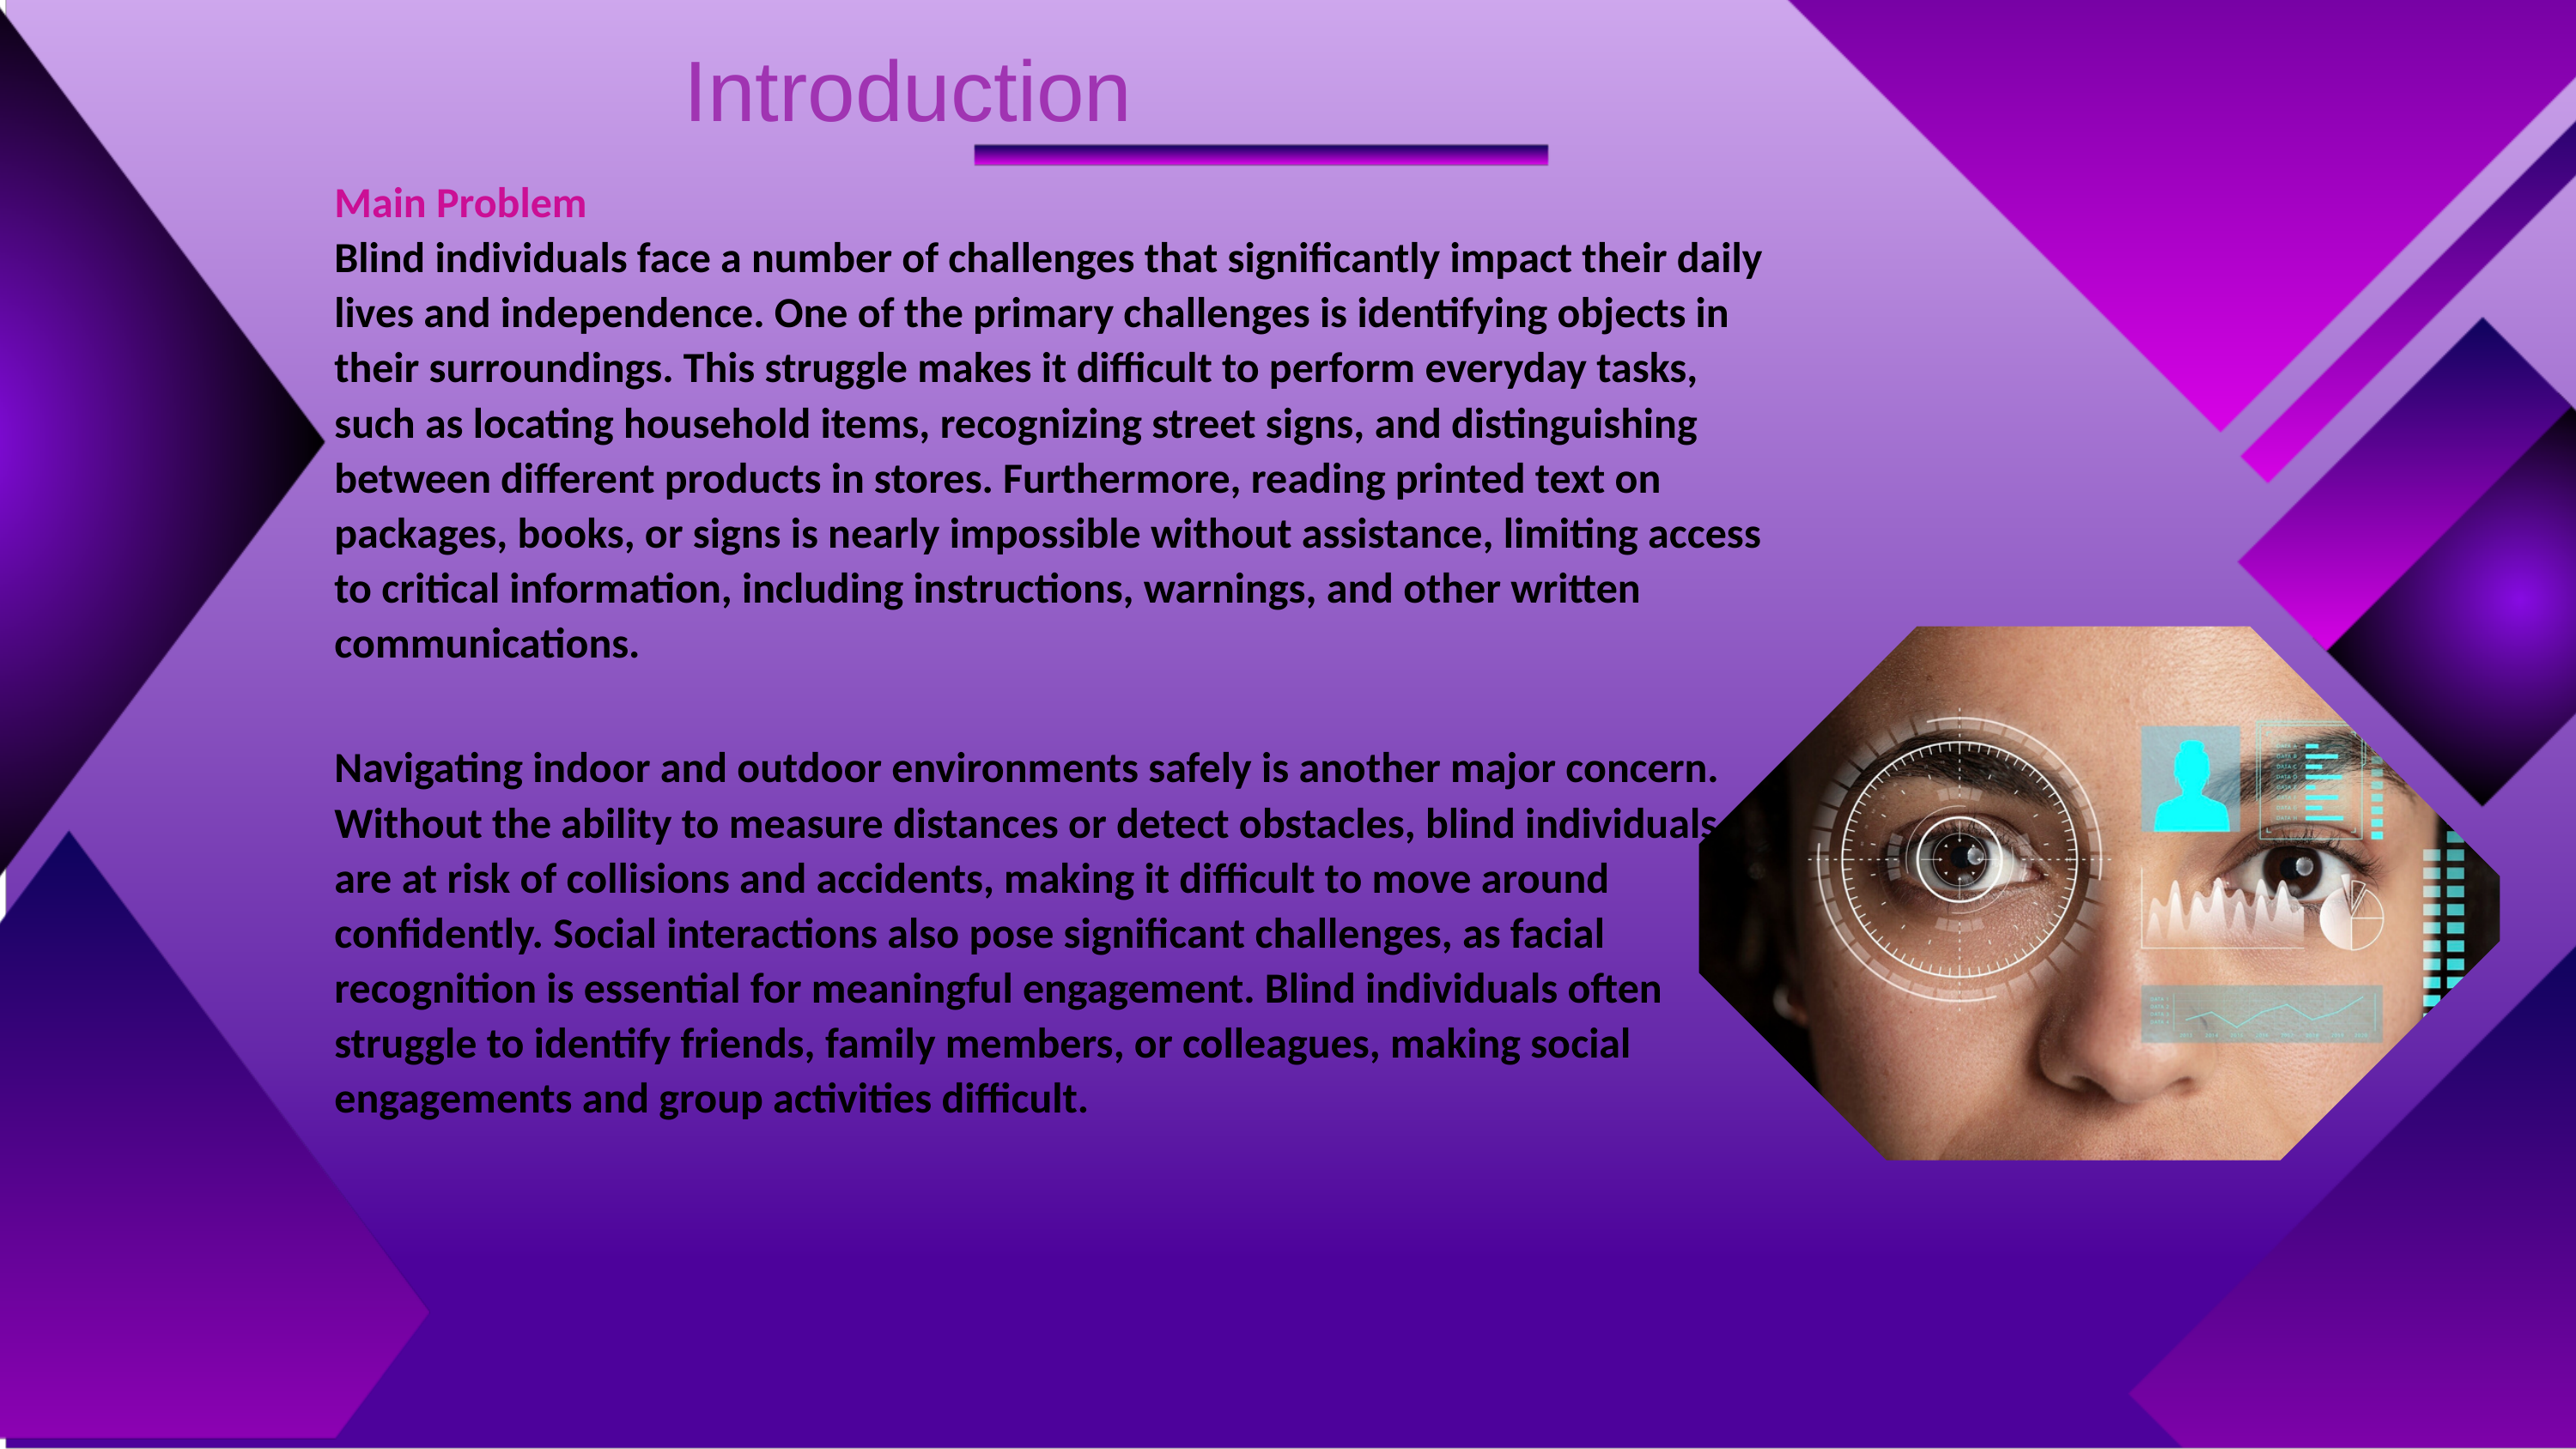

Introduction

Main Problem
Blind individuals face a number of challenges that significantly impact their daily lives and independence. One of the primary challenges is identifying objects in their surroundings. This struggle makes it difficult to perform everyday tasks, such as locating household items, recognizing street signs, and distinguishing between different products in stores. Furthermore, reading printed text on packages, books, or signs is nearly impossible without assistance, limiting access to critical information, including instructions, warnings, and other written communications.
Navigating indoor and outdoor environments safely is another major concern. Without the ability to measure distances or detect obstacles, blind individuals are at risk of collisions and accidents, making it difficult to move around confidently. Social interactions also pose significant challenges, as facial recognition is essential for meaningful engagement. Blind individuals often struggle to identify friends, family members, or colleagues, making social engagements and group activities difficult.